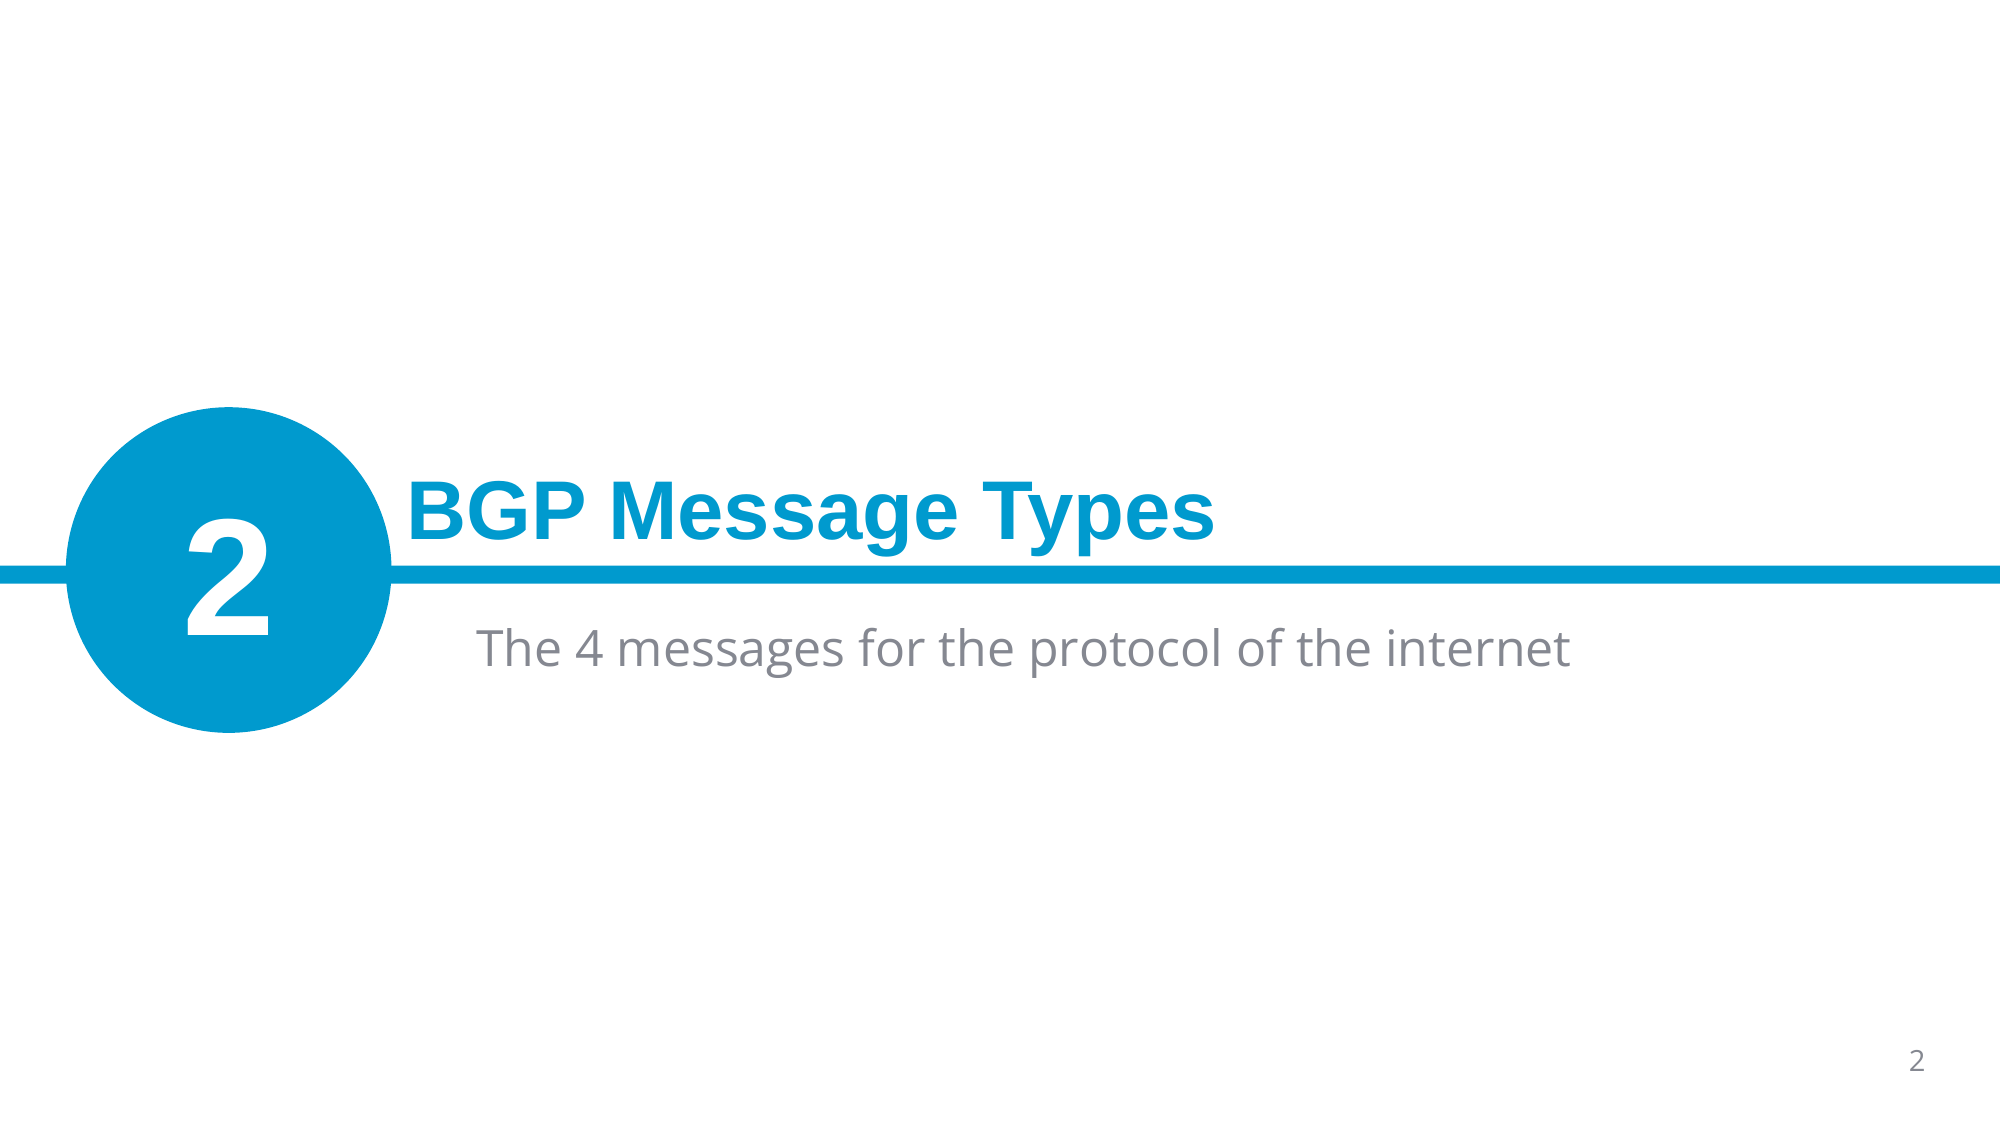

# BGP Message Types
2

The 4 messages for the protocol of the internet